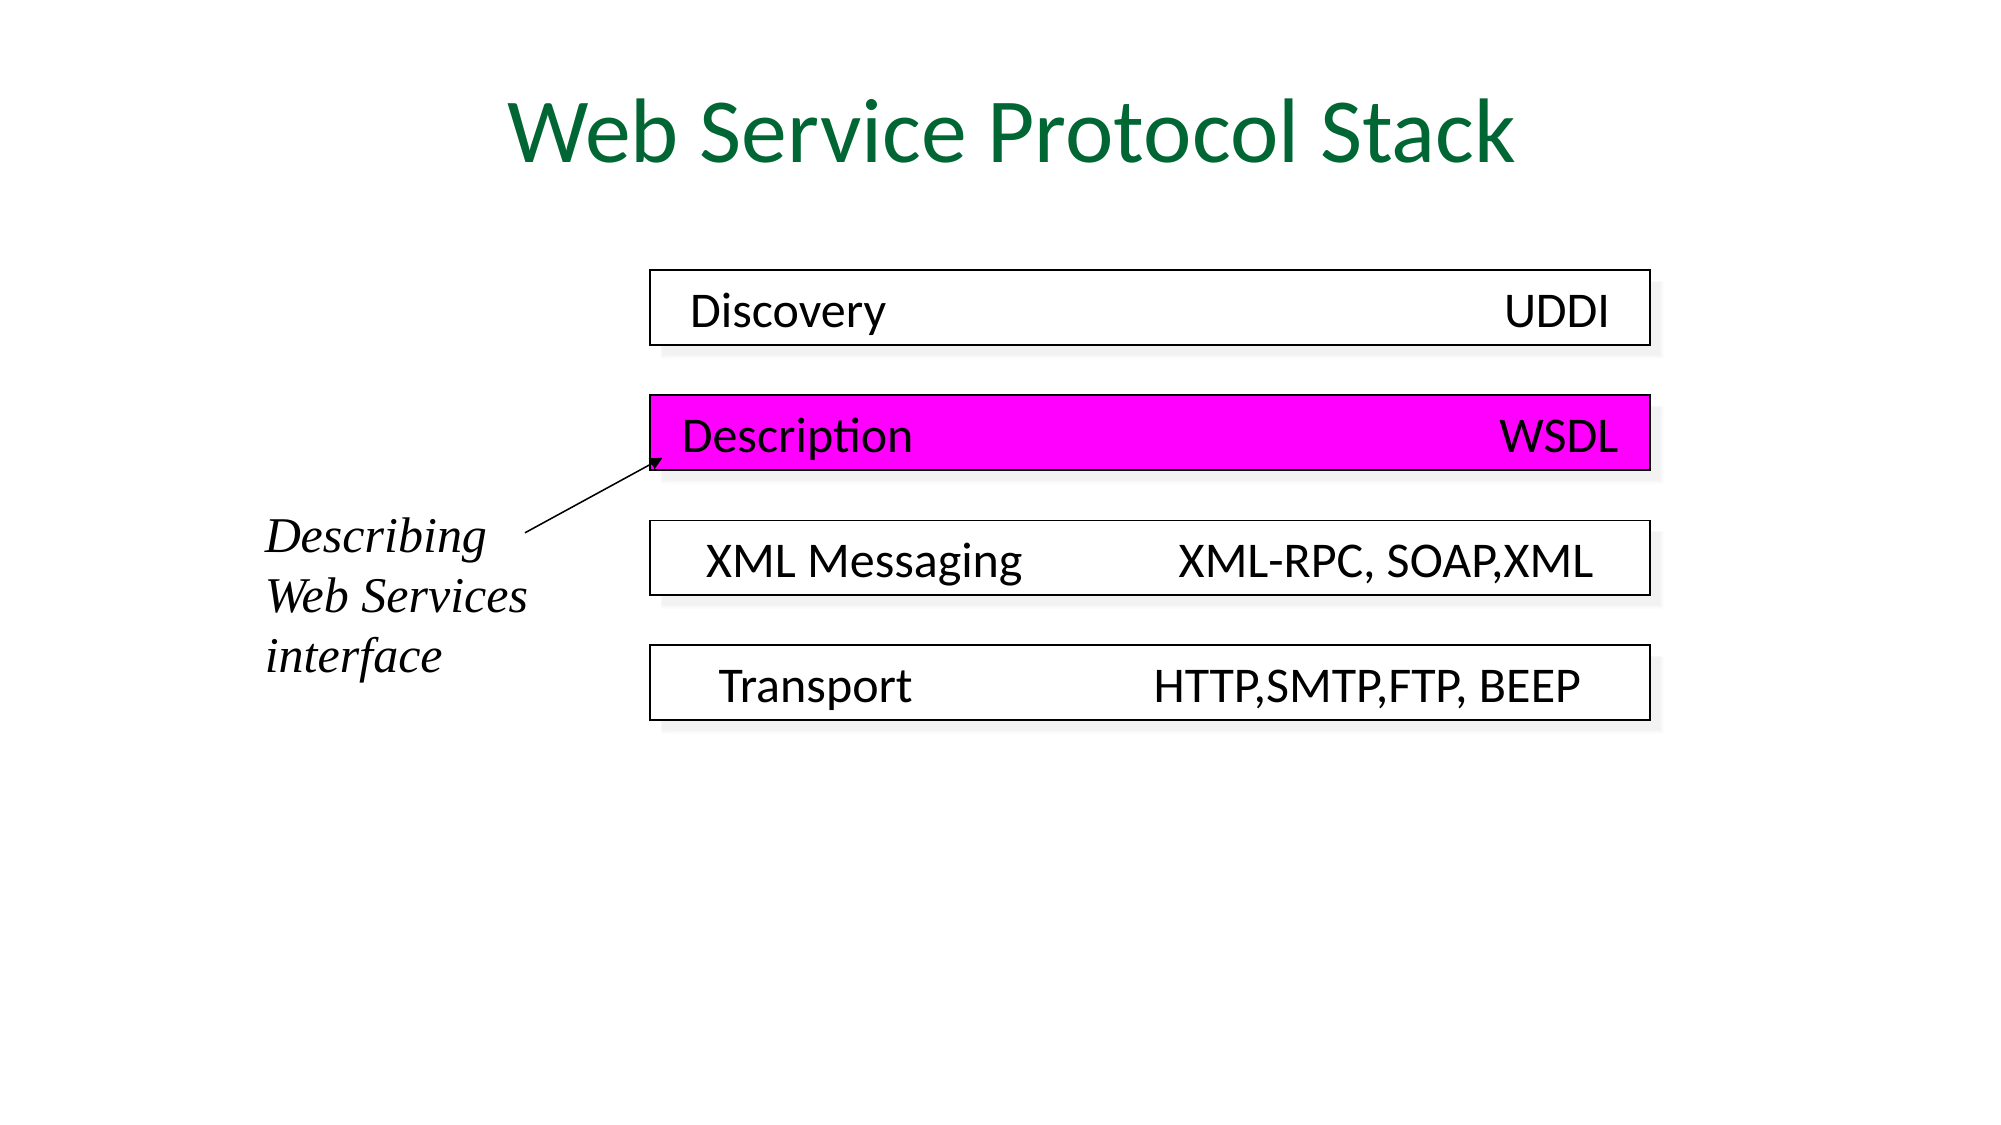

Web Service Protocol Stack
Discovery			                   UDDI
Description   	      			      WSDL

Describing Web Services interface
XML Messaging	  XML-RPC, SOAP,XML
Transport	            HTTP,SMTP,FTP, BEEP